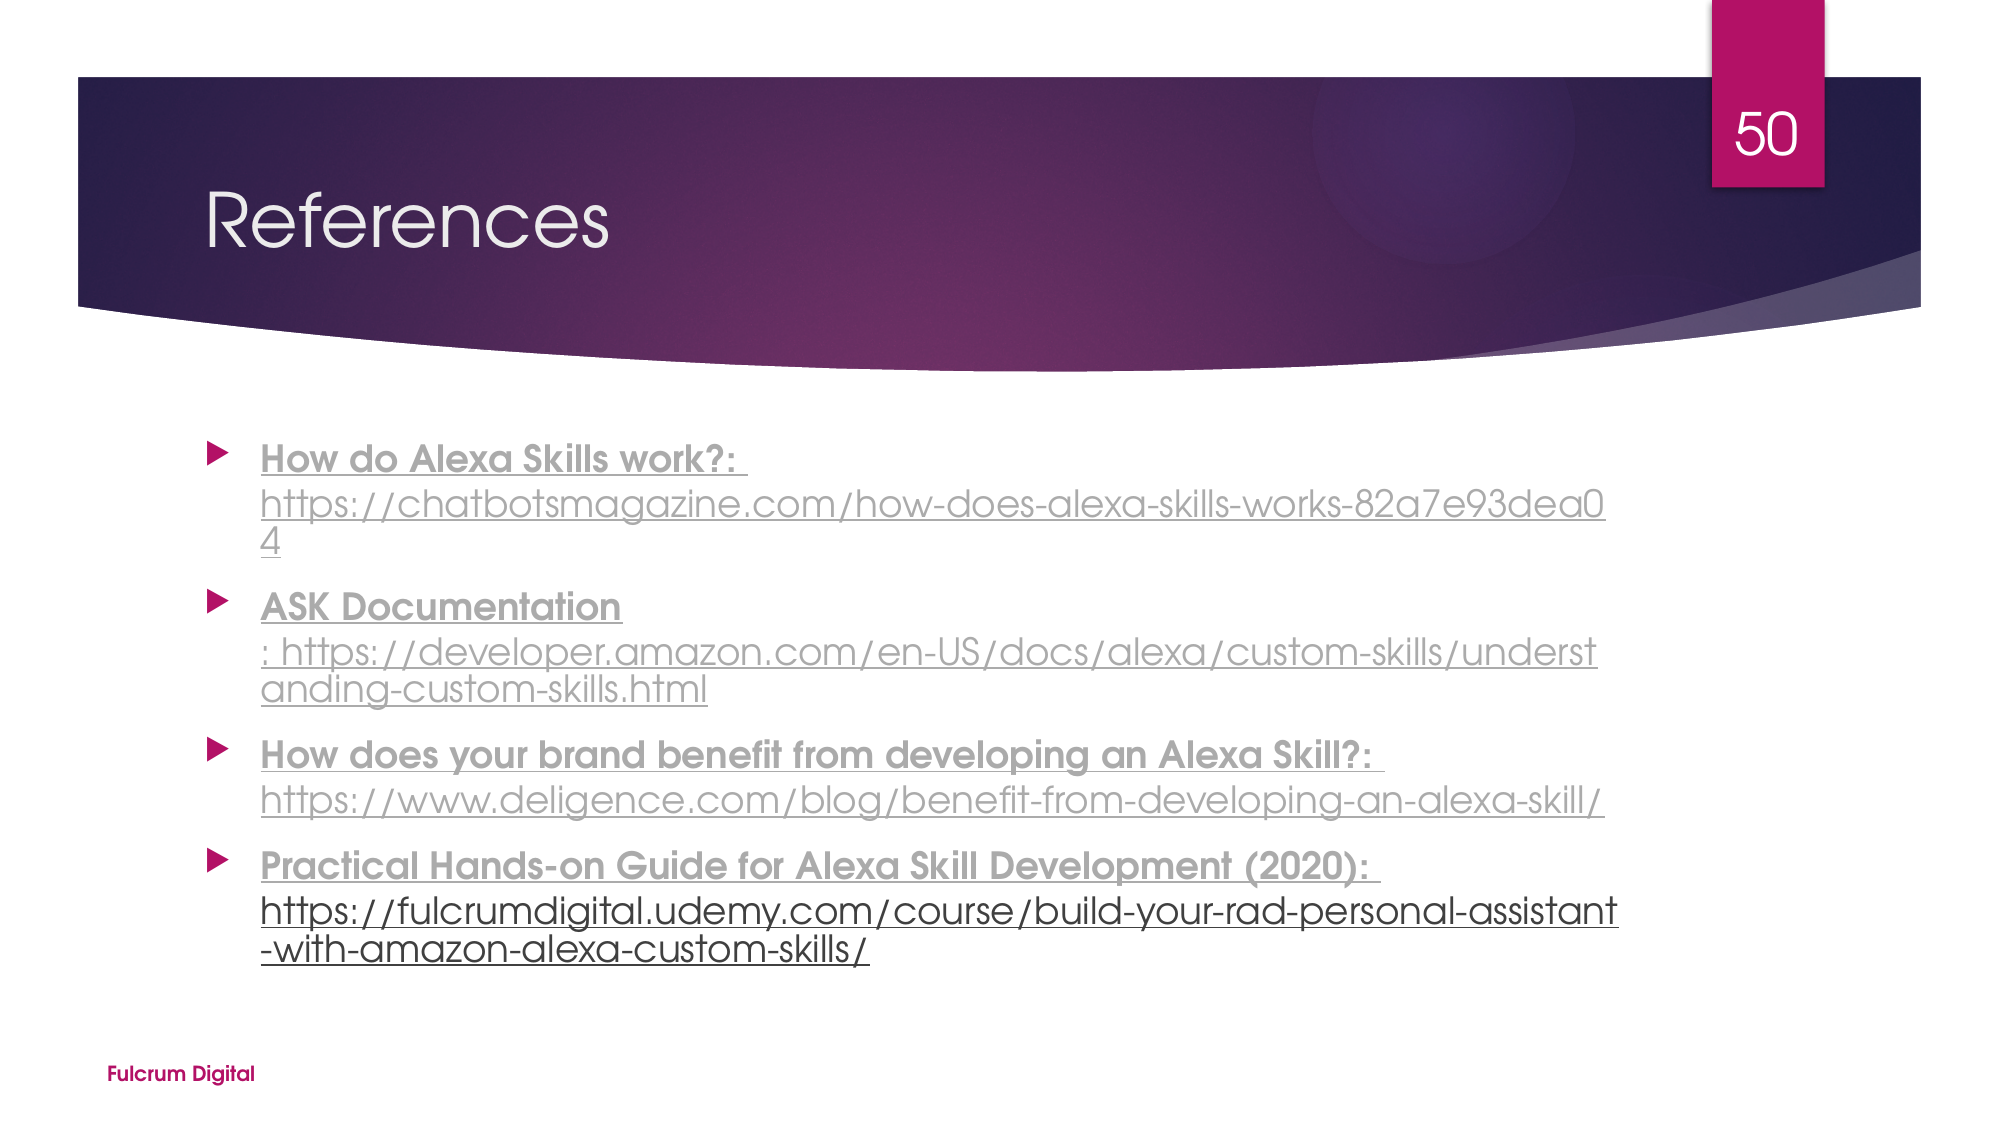

50
# References
How do Alexa Skills work?: https://chatbotsmagazine.com/how-does-alexa-skills-works-82a7e93dea04
ASK Documentation: https://developer.amazon.com/en-US/docs/alexa/custom-skills/understanding-custom-skills.html
How does your brand benefit from developing an Alexa Skill?: https://www.deligence.com/blog/benefit-from-developing-an-alexa-skill/
Practical Hands-on Guide for Alexa Skill Development (2020): https://fulcrumdigital.udemy.com/course/build-your-rad-personal-assistant-with-amazon-alexa-custom-skills/

Fulcrum Digital